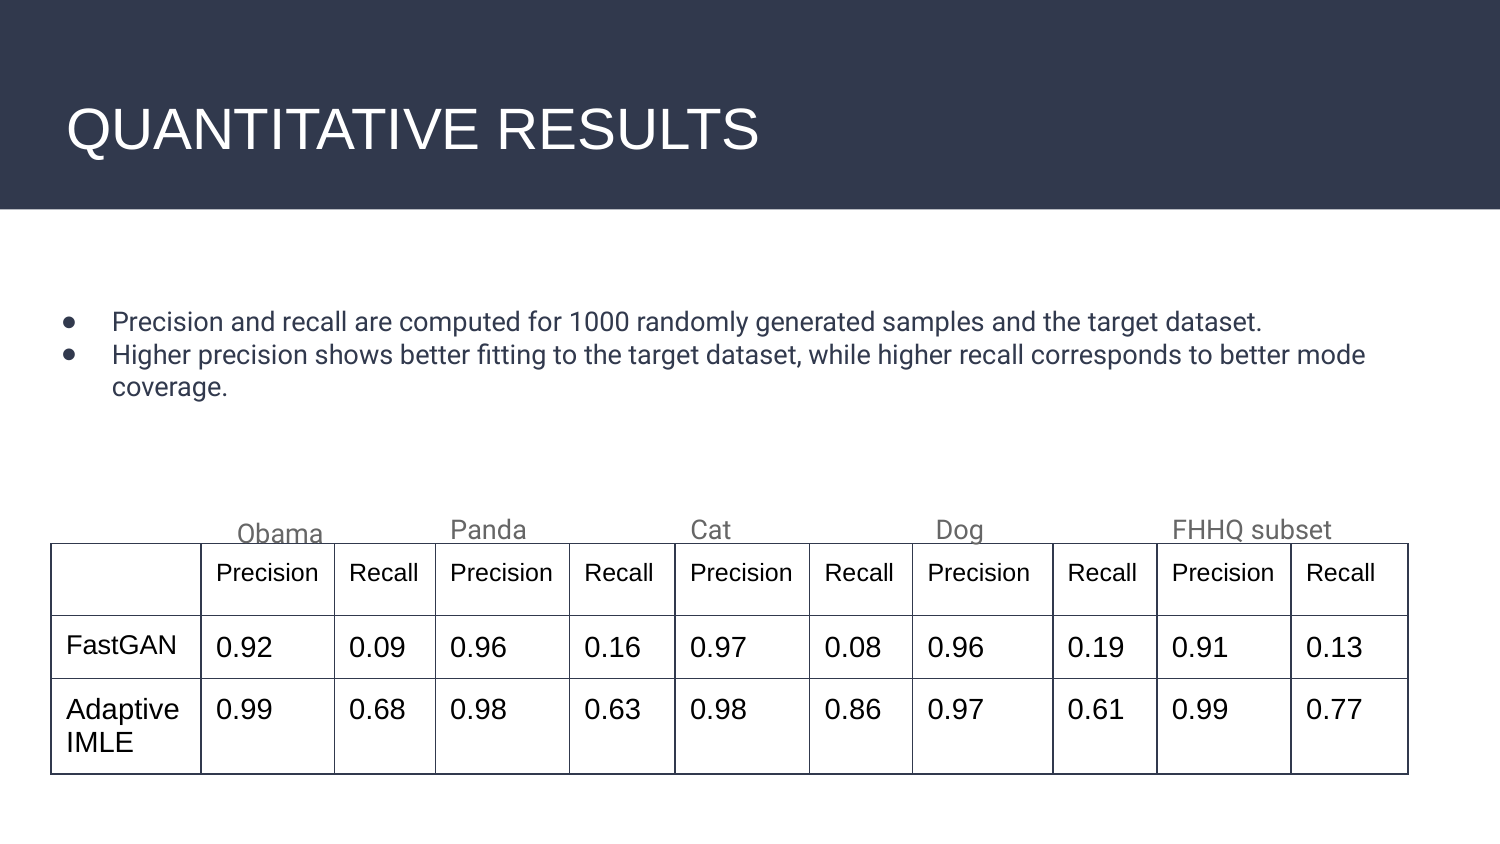

# QUANTITATIVE RESULTS

Precision and recall are computed for 1000 randomly generated samples and the target dataset.
Higher precision shows better fitting to the target dataset, while higher recall corresponds to better mode coverage.

Panda
Cat
Dog
FHHQ subset
Obama
|  | Precision | Recall | Precision | Recall | Precision | Recall | Precision | Recall | Precision | Recall |
| --- | --- | --- | --- | --- | --- | --- | --- | --- | --- | --- |
| FastGAN | 0.92 | 0.09 | 0.96 | 0.16 | 0.97 | 0.08 | 0.96 | 0.19 | 0.91 | 0.13 |
| Adaptive IMLE | 0.99 | 0.68 | 0.98 | 0.63 | 0.98 | 0.86 | 0.97 | 0.61 | 0.99 | 0.77 |